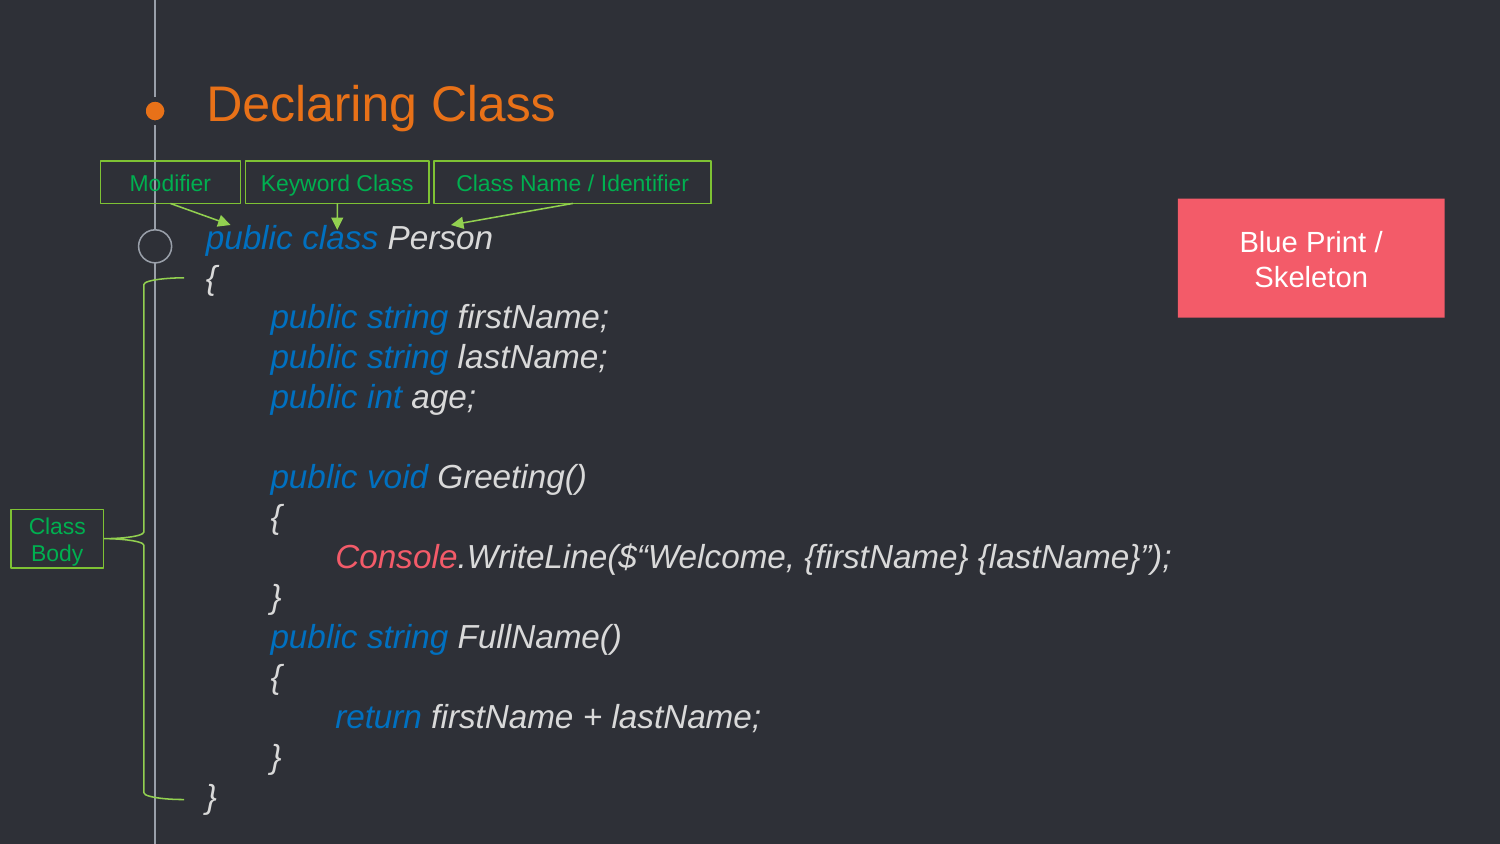

# Declaring Class
Modifier
Keyword Class
Class Name / Identifier
Blue Print / Skeleton
public class Person
{
       public string firstName;
       public string lastName;
       public int age;

       public void Greeting()
       {
              Console.WriteLine($“Welcome, {firstName} {lastName}”);
       }
       public string FullName()
       {
              return firstName + lastName;
       }
}

Class Body